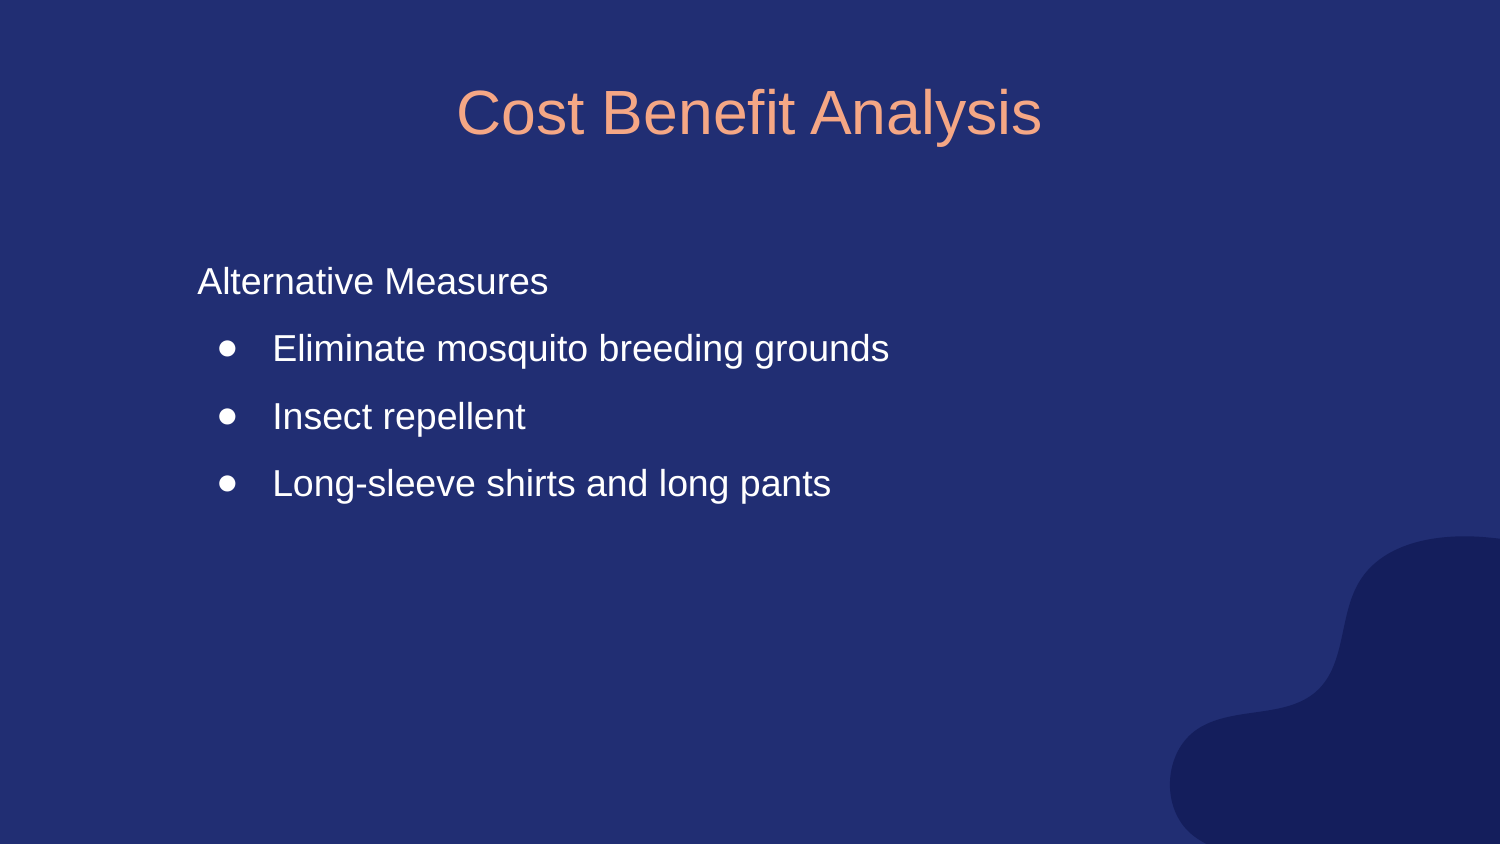

# Cost Benefit Analysis
Alternative Measures
Eliminate mosquito breeding grounds
Insect repellent
Long-sleeve shirts and long pants